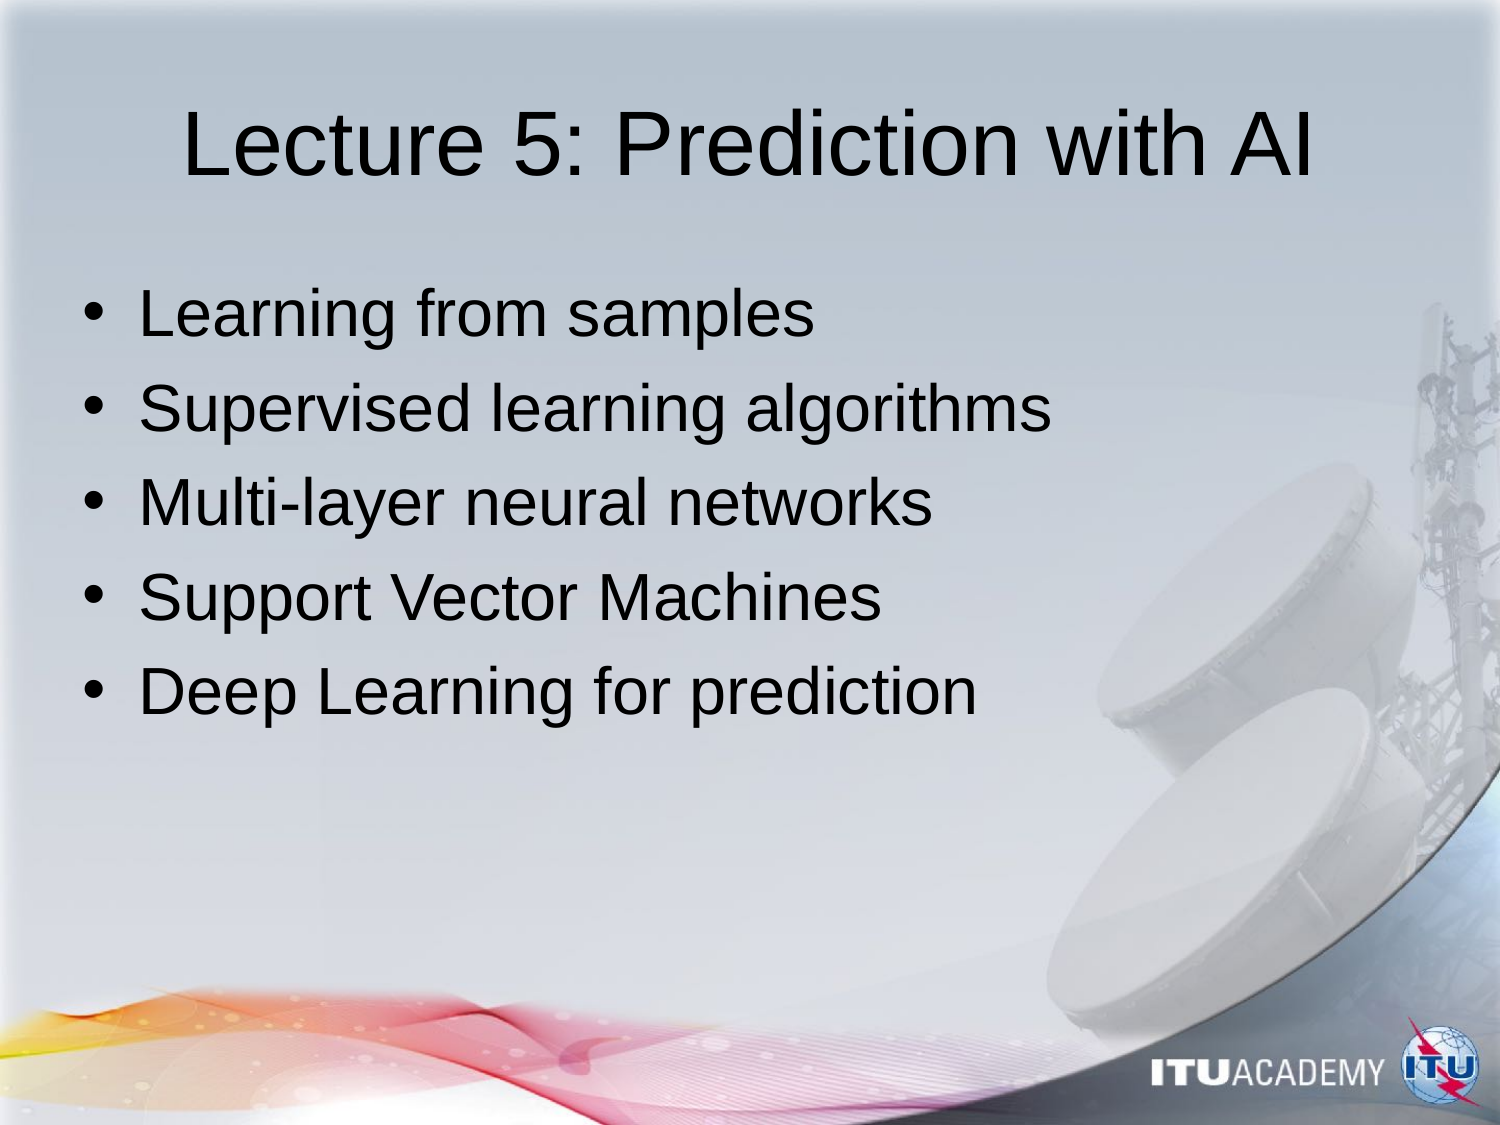

# Lecture 5: Prediction with AI
Learning from samples
Supervised learning algorithms
Multi-layer neural networks
Support Vector Machines
Deep Learning for prediction